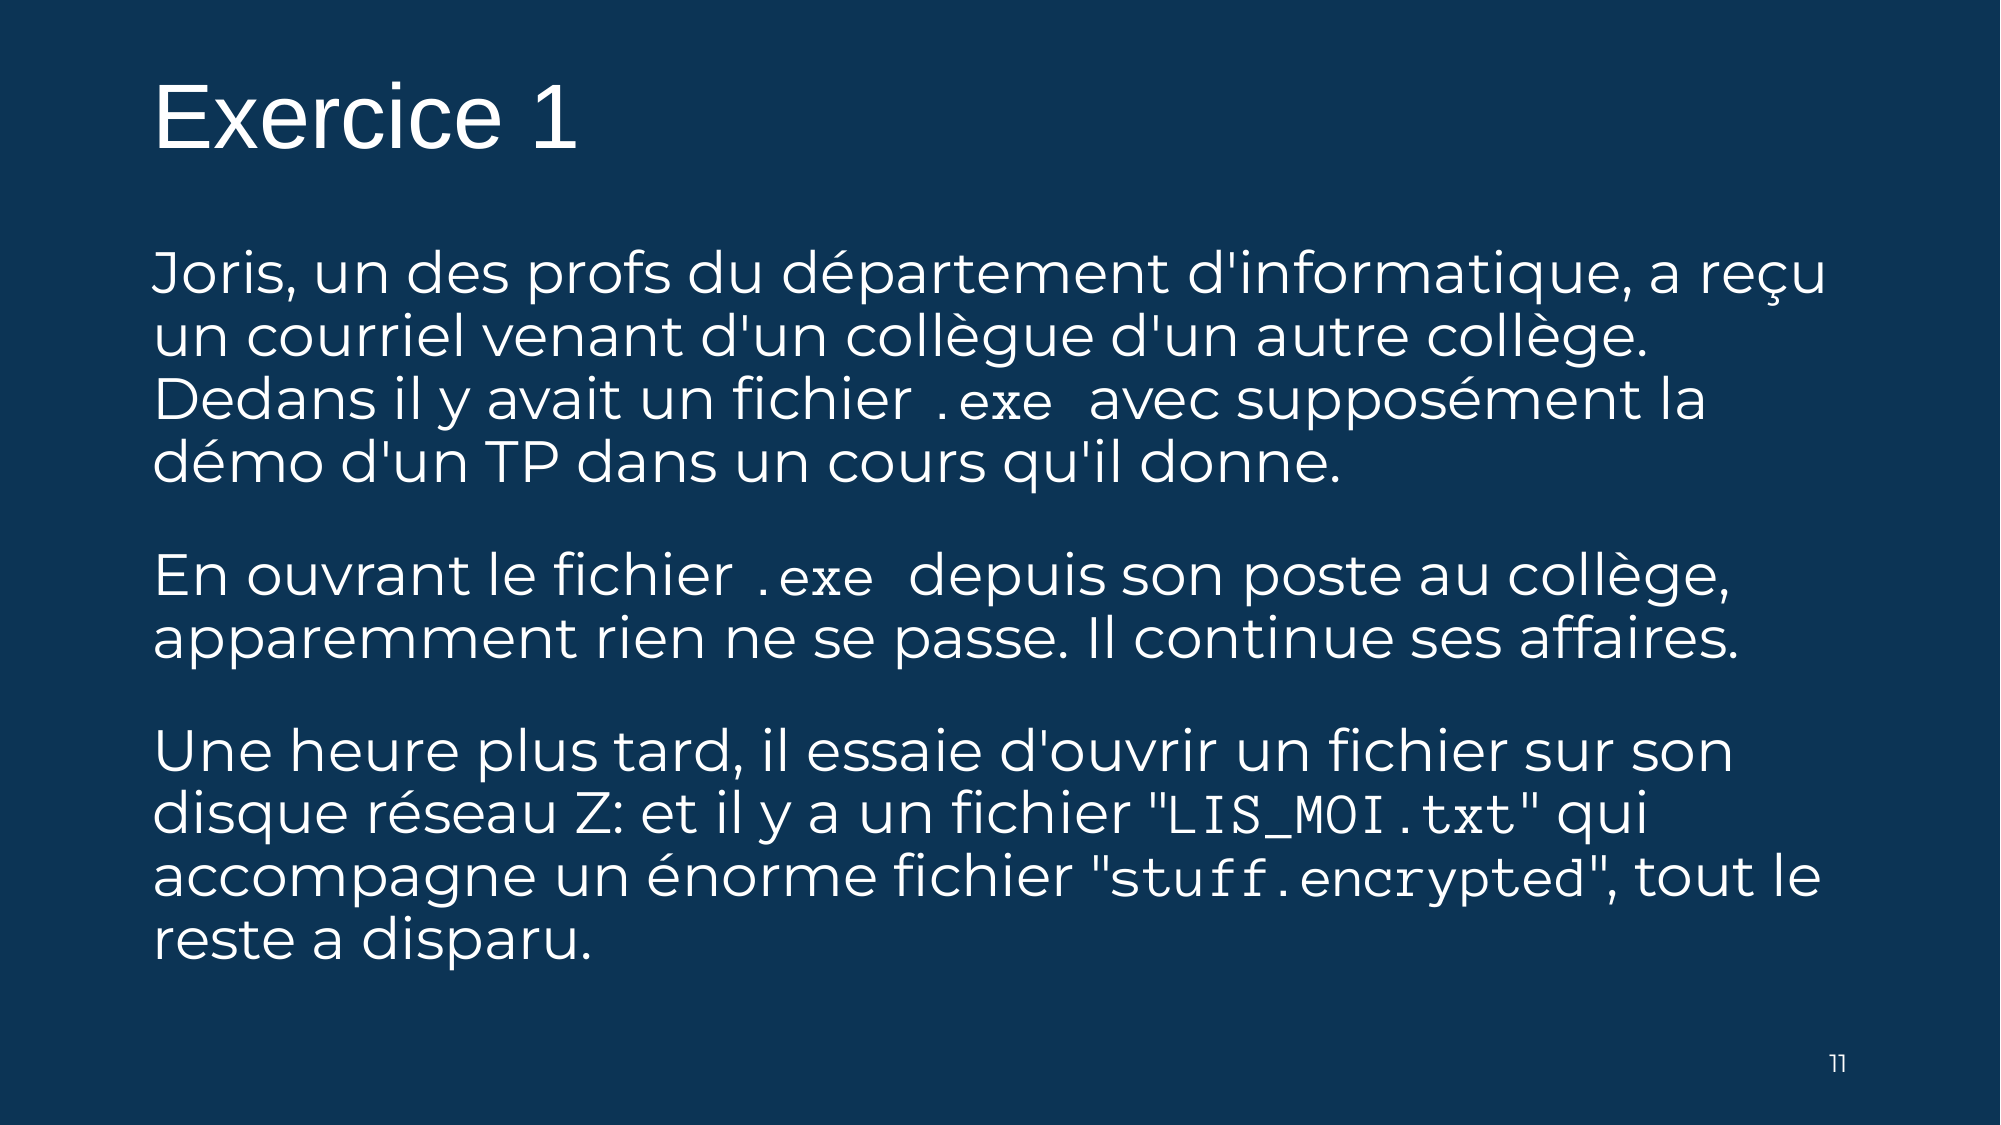

# Exercice 1
Joris, un des profs du département d'informatique, a reçu un courriel venant d'un collègue d'un autre collège. Dedans il y avait un fichier .exe avec supposément la démo d'un TP dans un cours qu'il donne.
En ouvrant le fichier .exe depuis son poste au collège, apparemment rien ne se passe. Il continue ses affaires.
Une heure plus tard, il essaie d'ouvrir un fichier sur son disque réseau Z: et il y a un fichier "LIS_MOI.txt" qui accompagne un énorme fichier "stuff.encrypted", tout le reste a disparu.
11